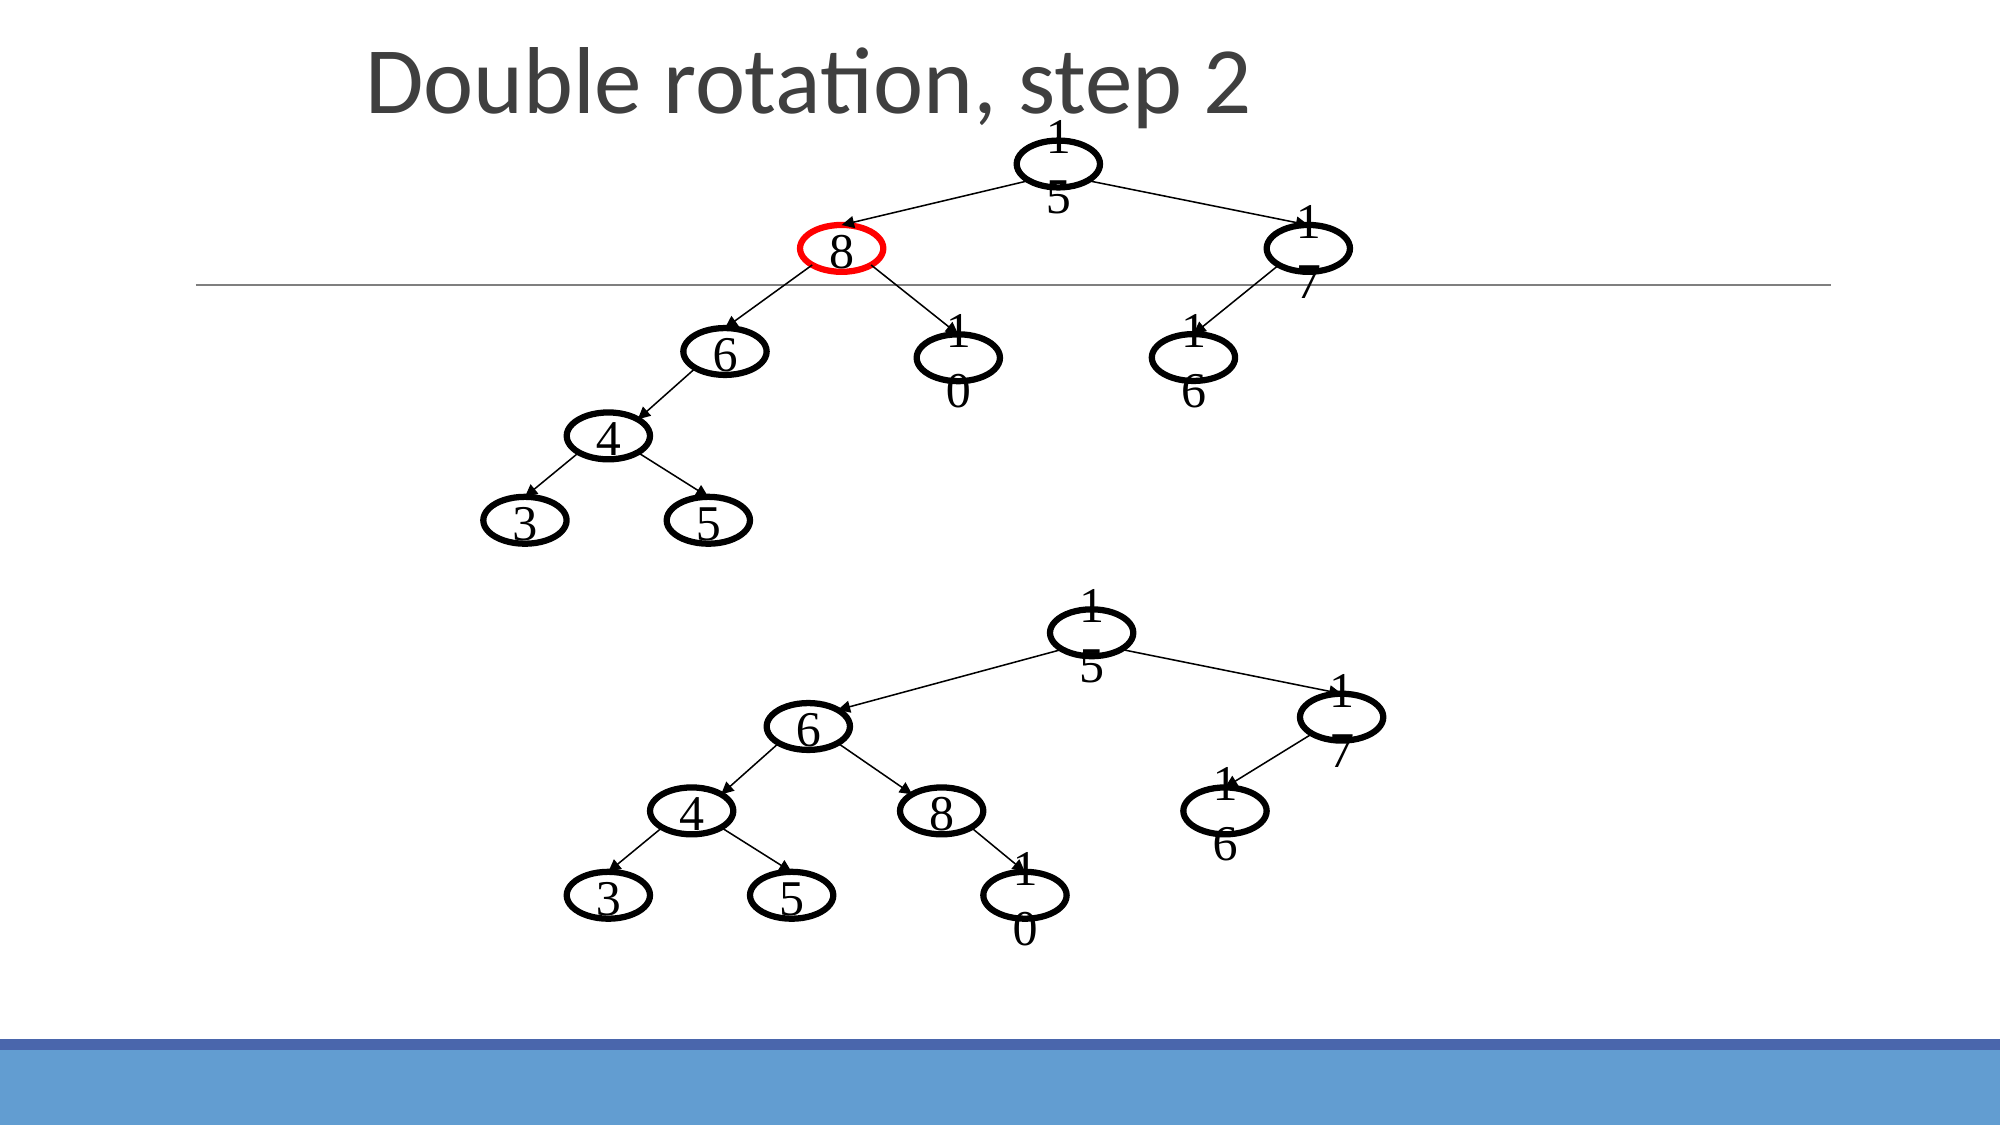

# Double rotation, step 2
15
8
17
6
16
10
4
3
5
15
17
6
4
8
16
3
5
10